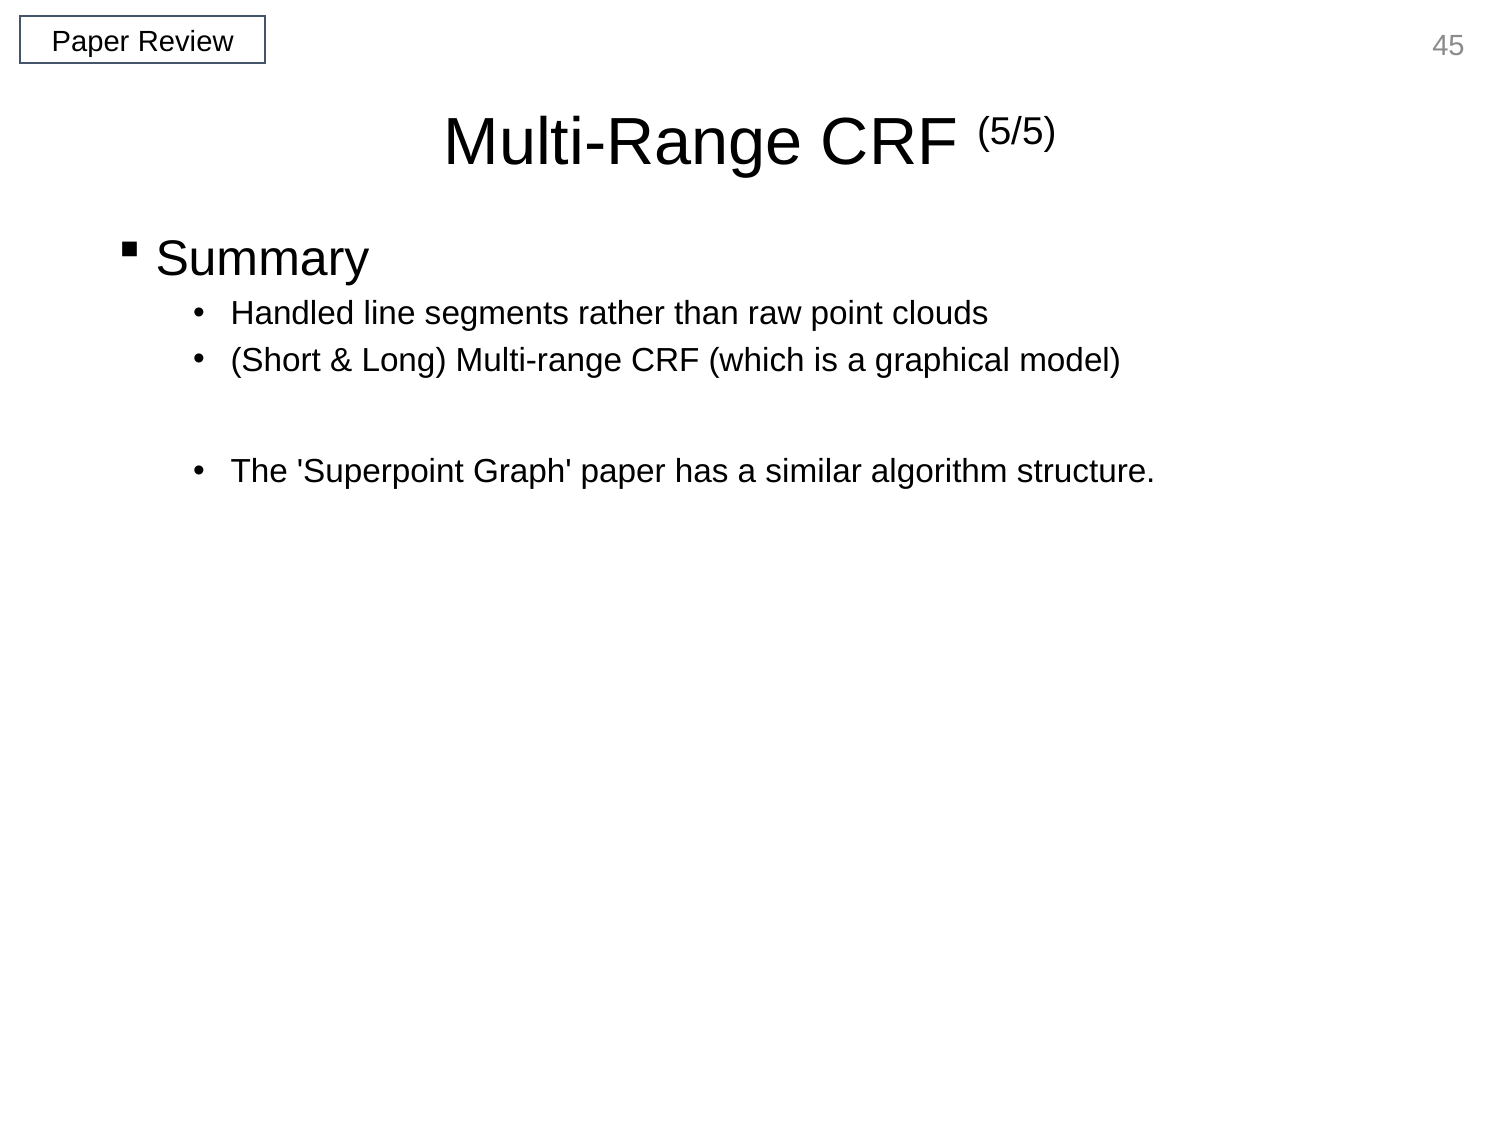

45
Paper Review
# Multi-Range CRF (5/5)
Summary
Handled line segments rather than raw point clouds
(Short & Long) Multi-range CRF (which is a graphical model)

The 'Superpoint Graph' paper has a similar algorithm structure.